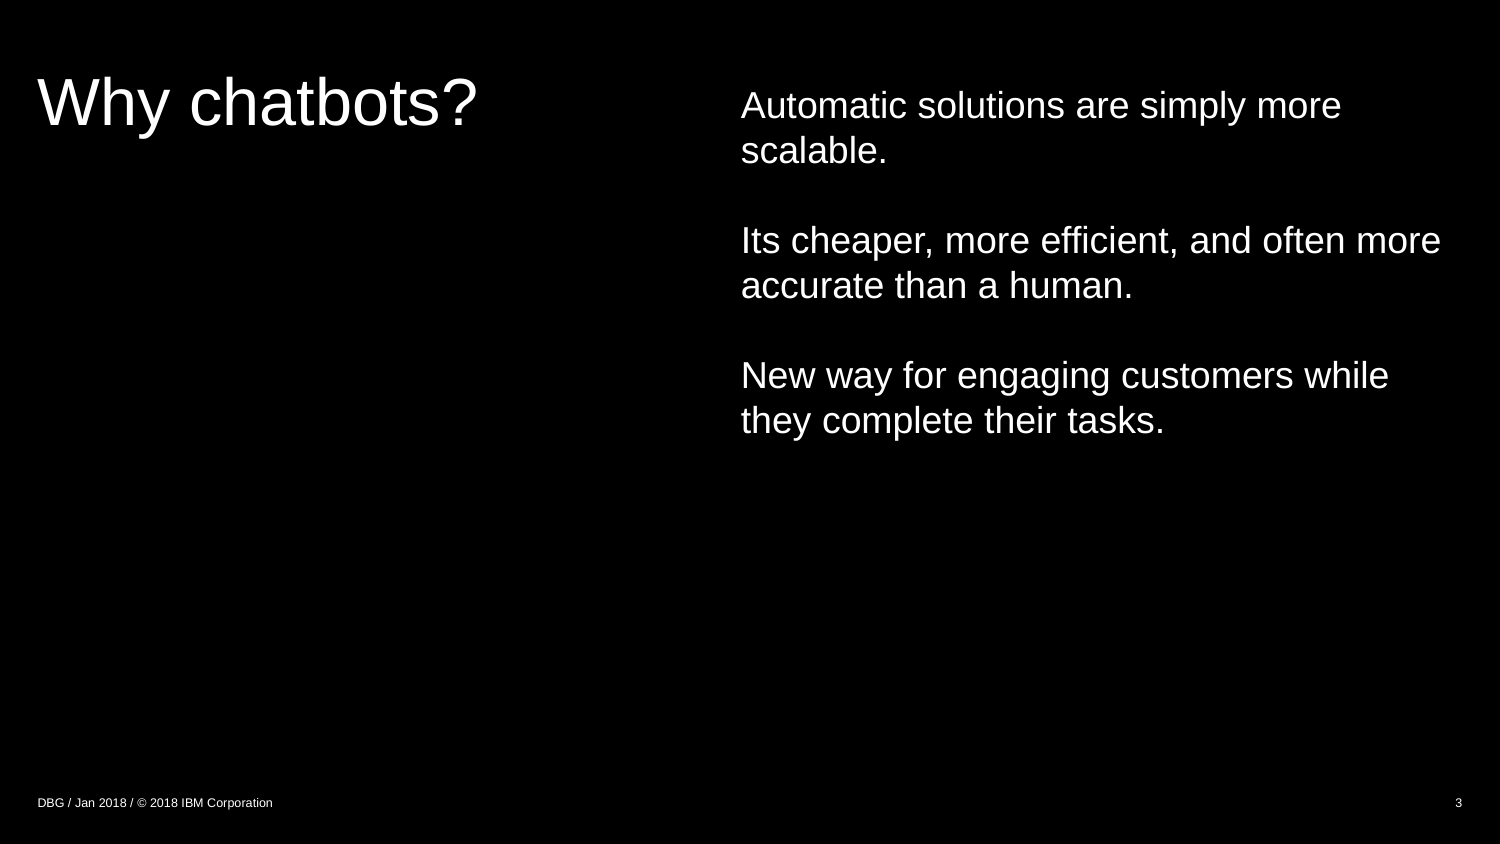

# Why chatbots?
Automatic solutions are simply more scalable.

Its cheaper, more efficient, and often more accurate than a human.

New way for engaging customers while they complete their tasks.
DBG / Jan 2018 / © 2018 IBM Corporation
3